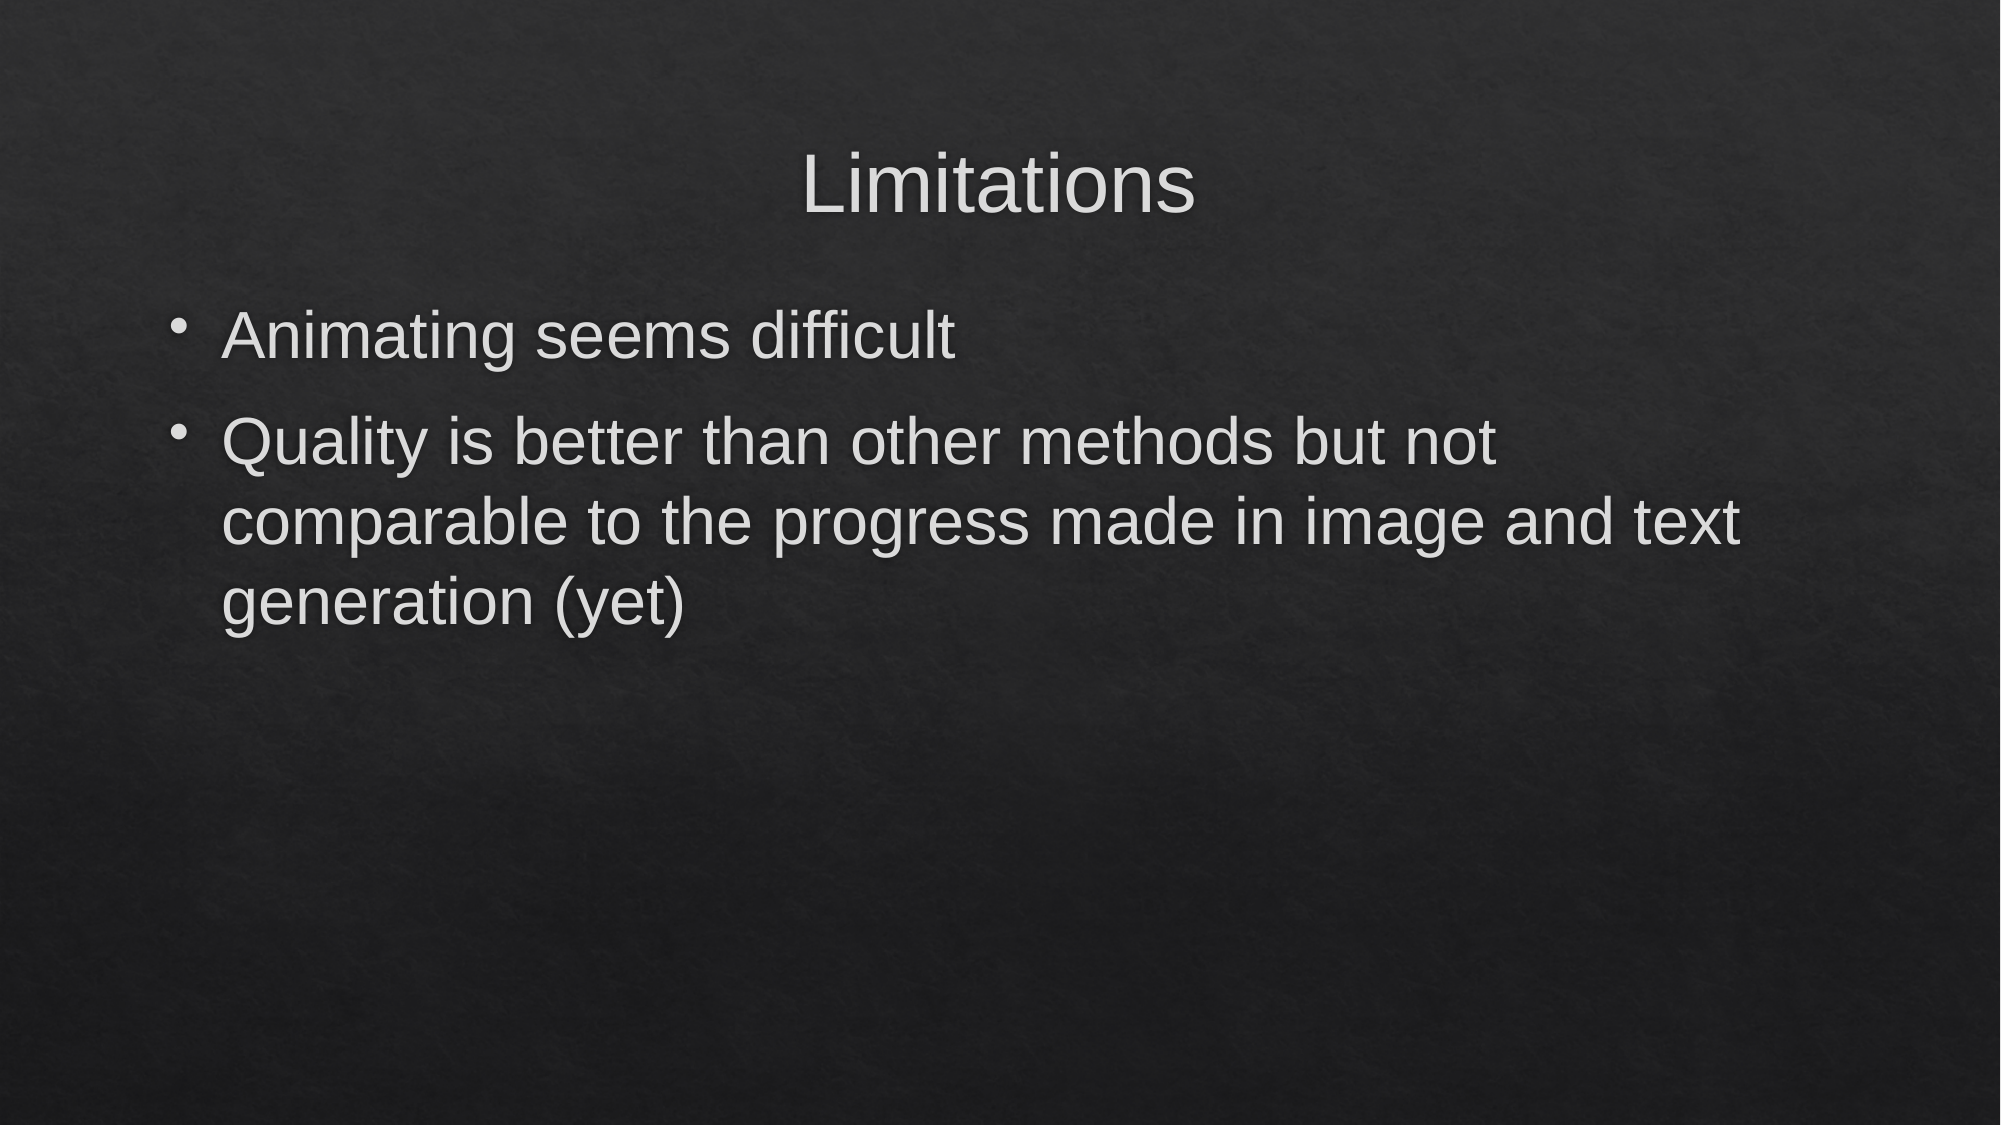

# Limitations
Animating seems difficult
Quality is better than other methods but not comparable to the progress made in image and text generation (yet)